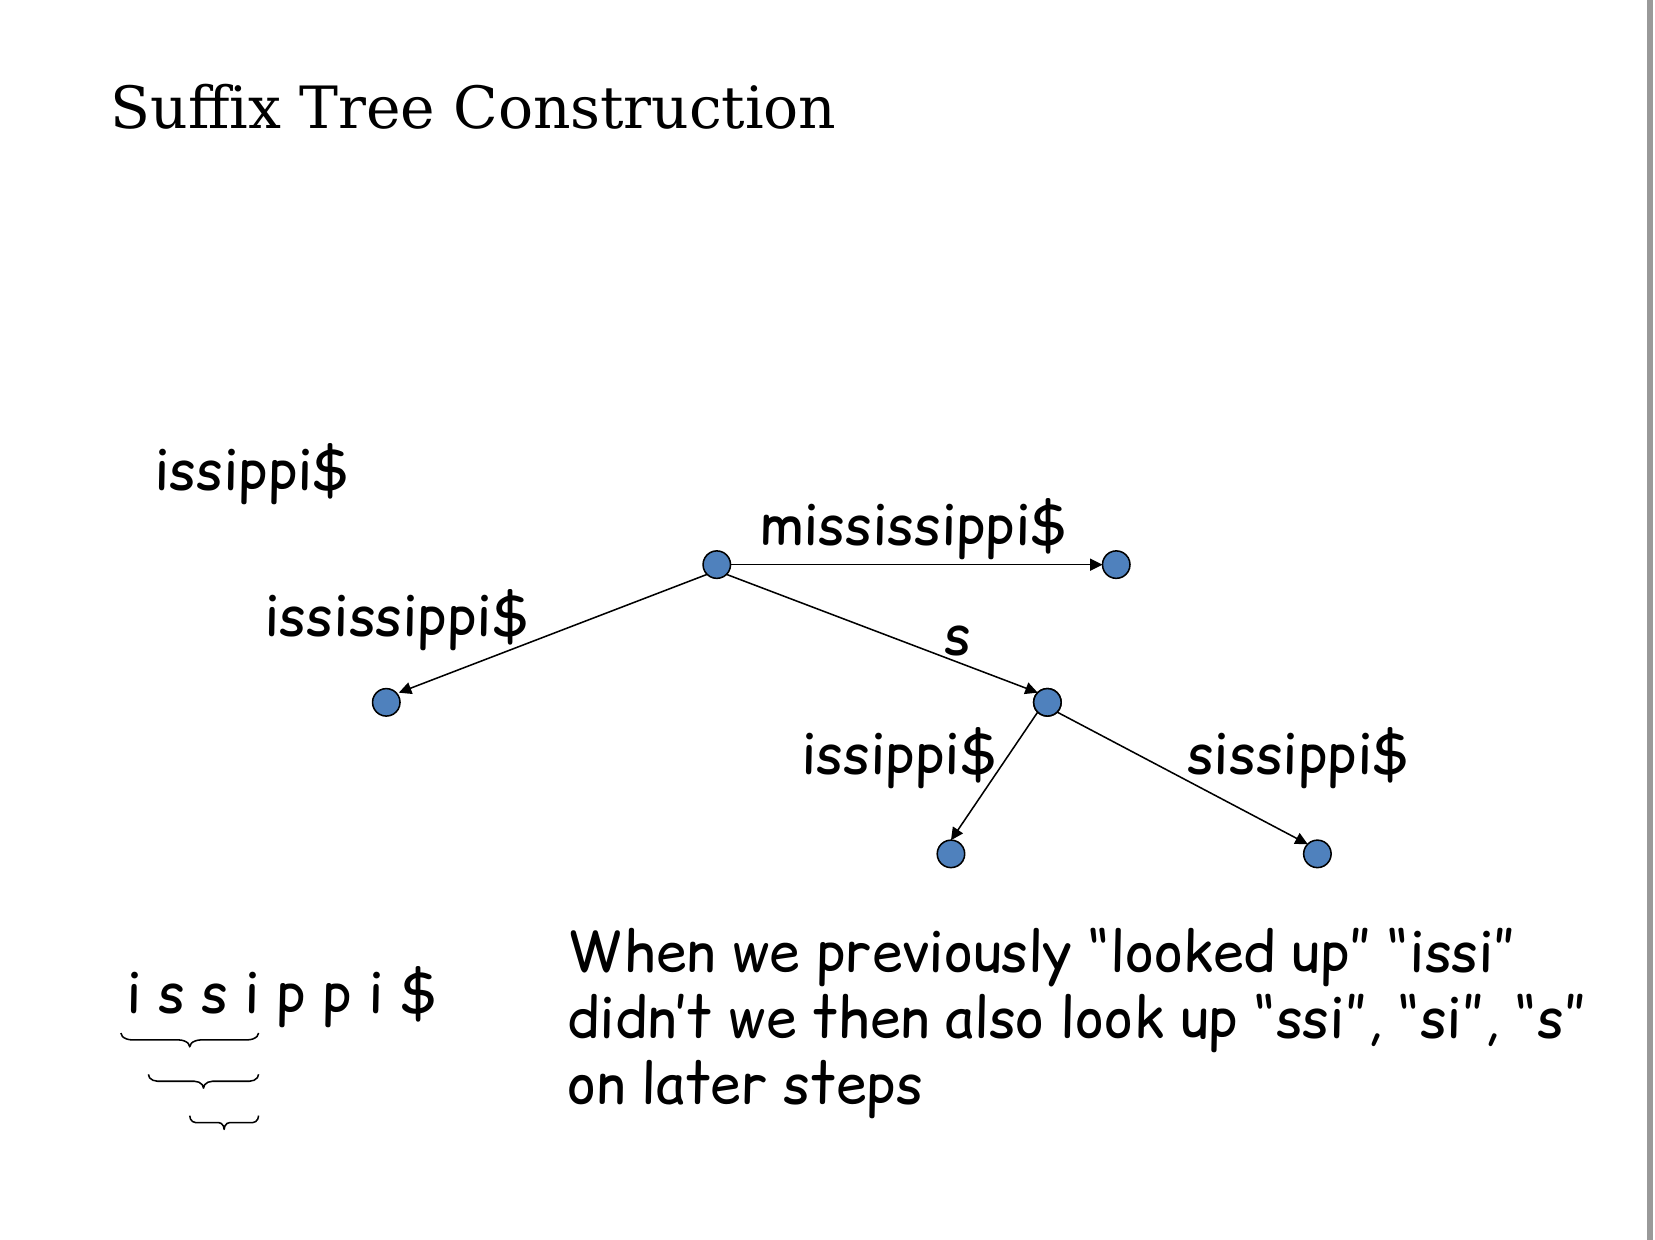

# Suffix Tree Construction
issippi$
mississippi$

ississippi$
s

issippi$
sissippi$

When we previously “looked up” “issi”
didn’t we then also look up “ssi”, “si”, “s”
on later steps
i s s i p p i $